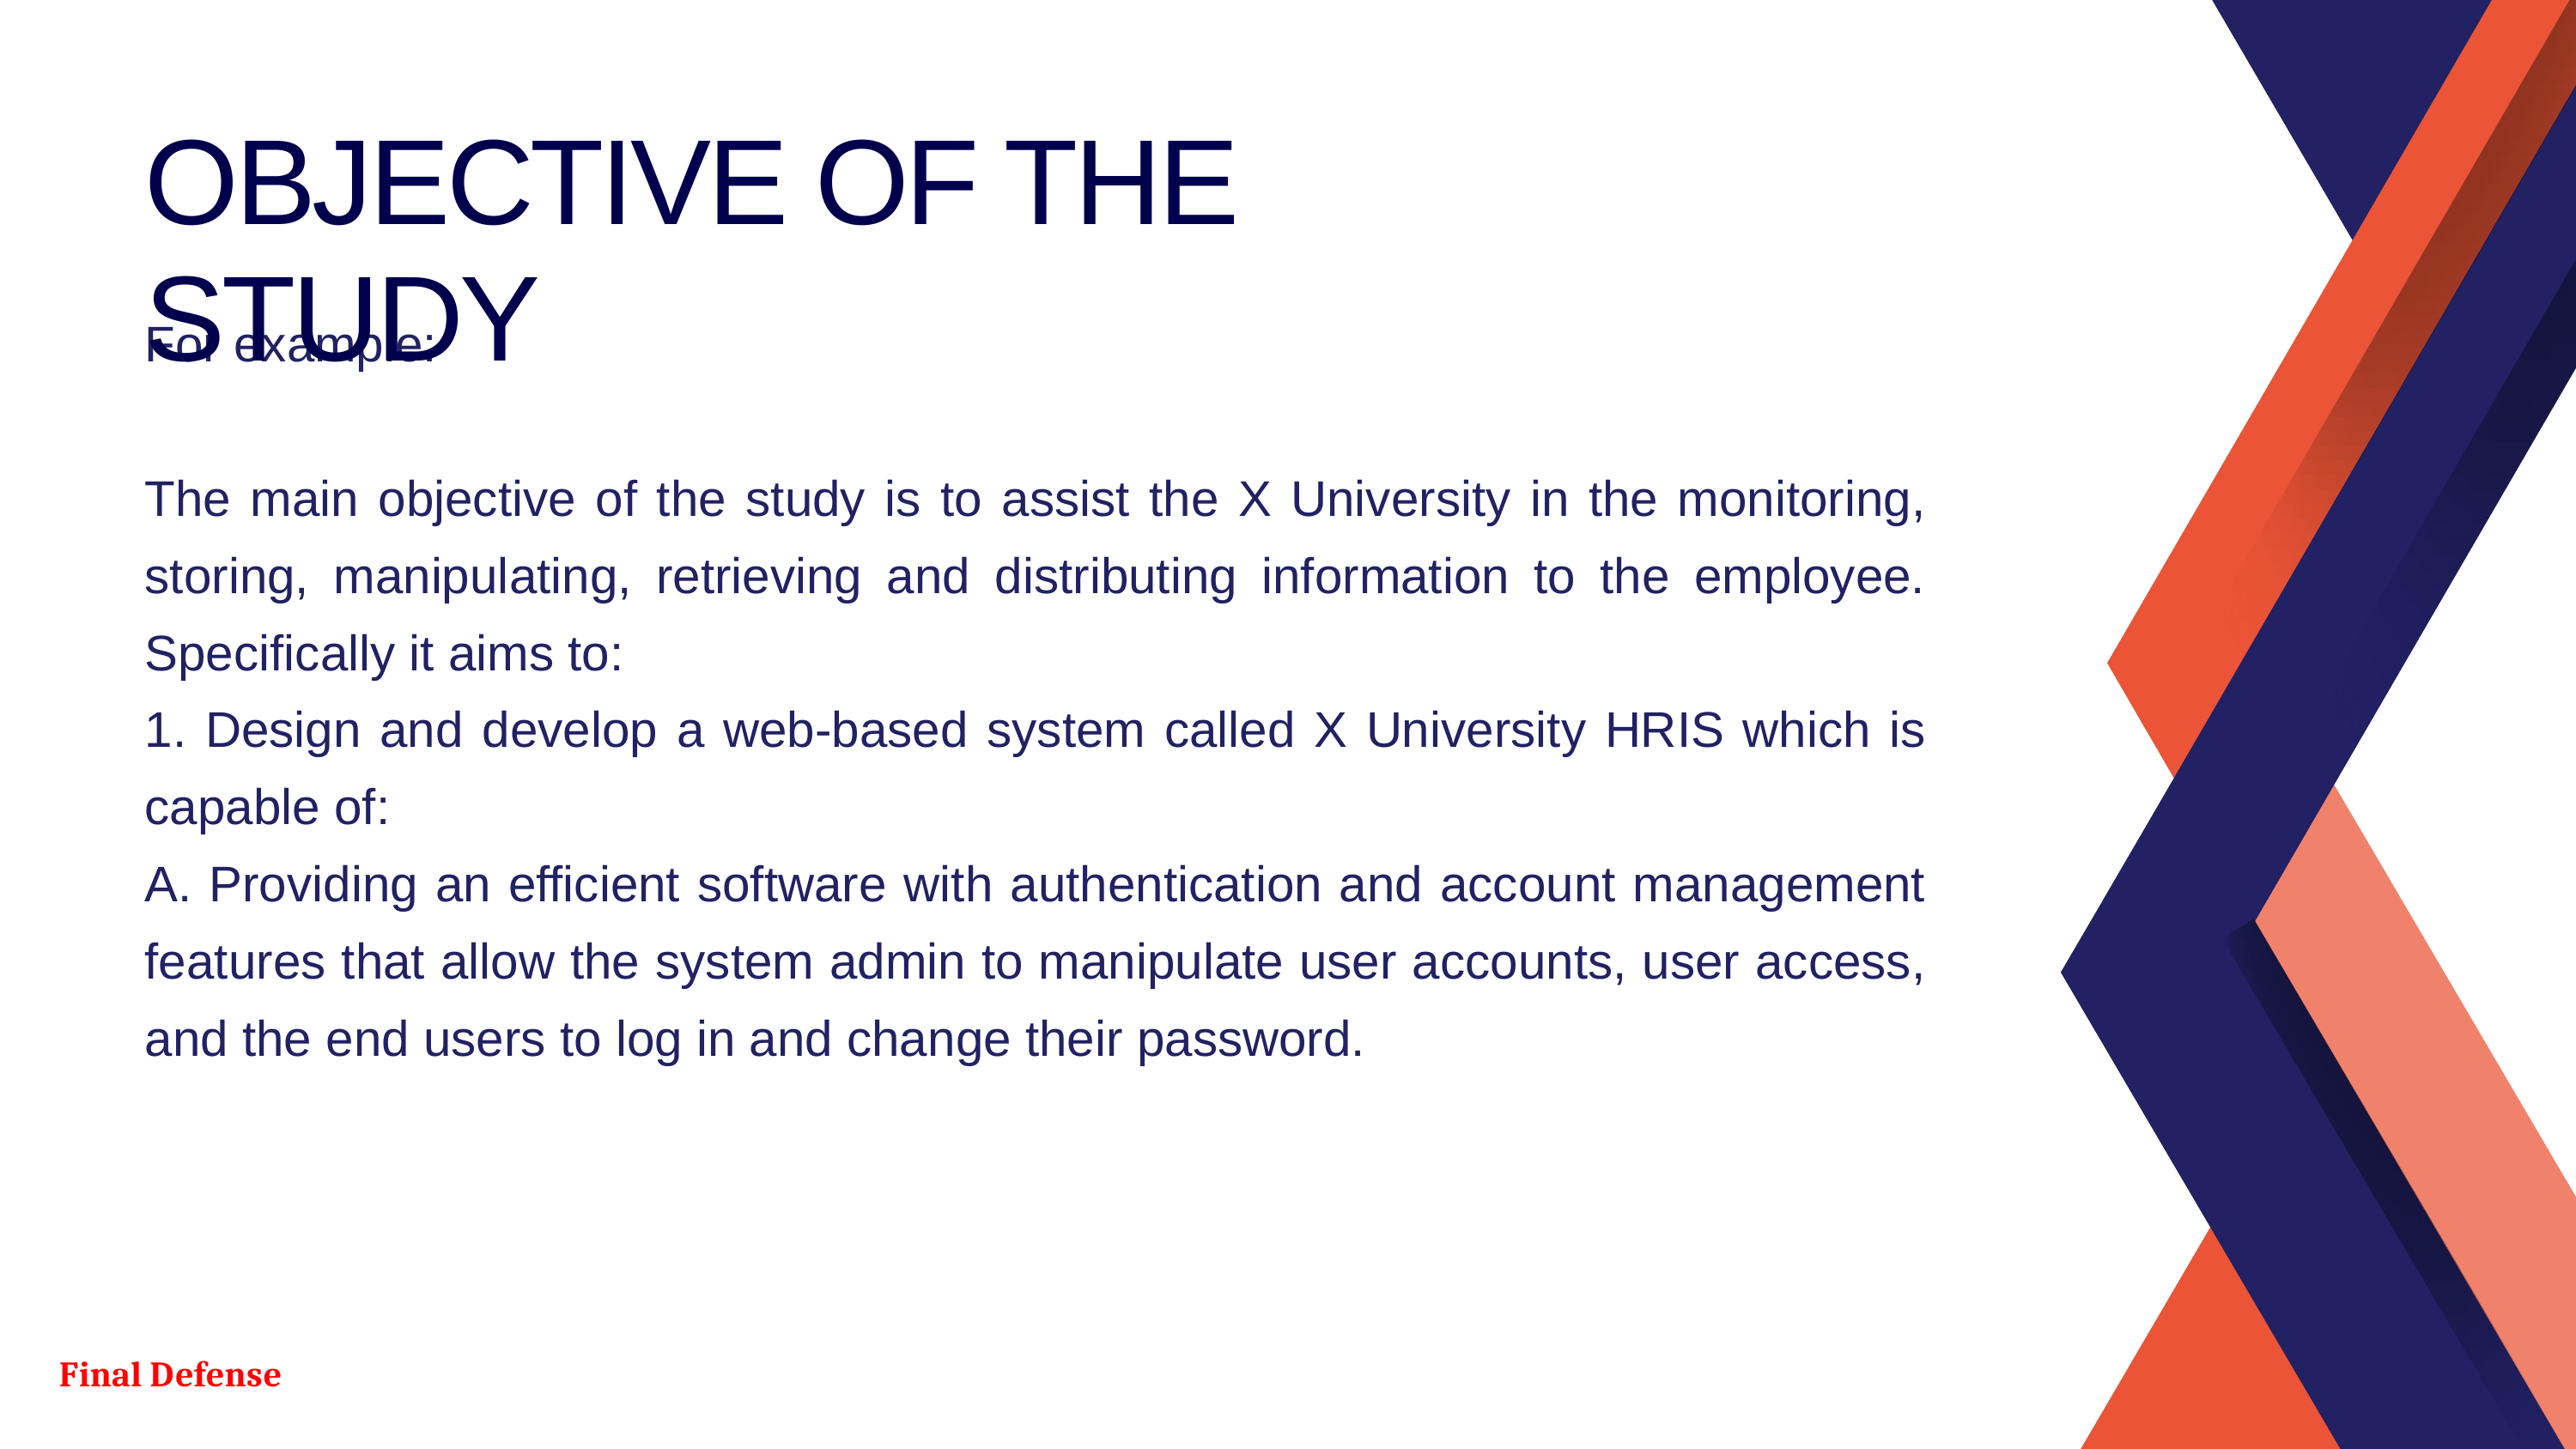

OBJECTIVE OF THE STUDY

For example:

The main objective of the study is to assist the X University in the monitoring, storing, manipulating, retrieving and distributing information to the employee. Specifically it aims to:
1. Design and develop a web-based system called X University HRIS which is capable of:
A. Providing an efficient software with authentication and account management features that allow the system admin to manipulate user accounts, user access, and the end users to log in and change their password.

Final Defense